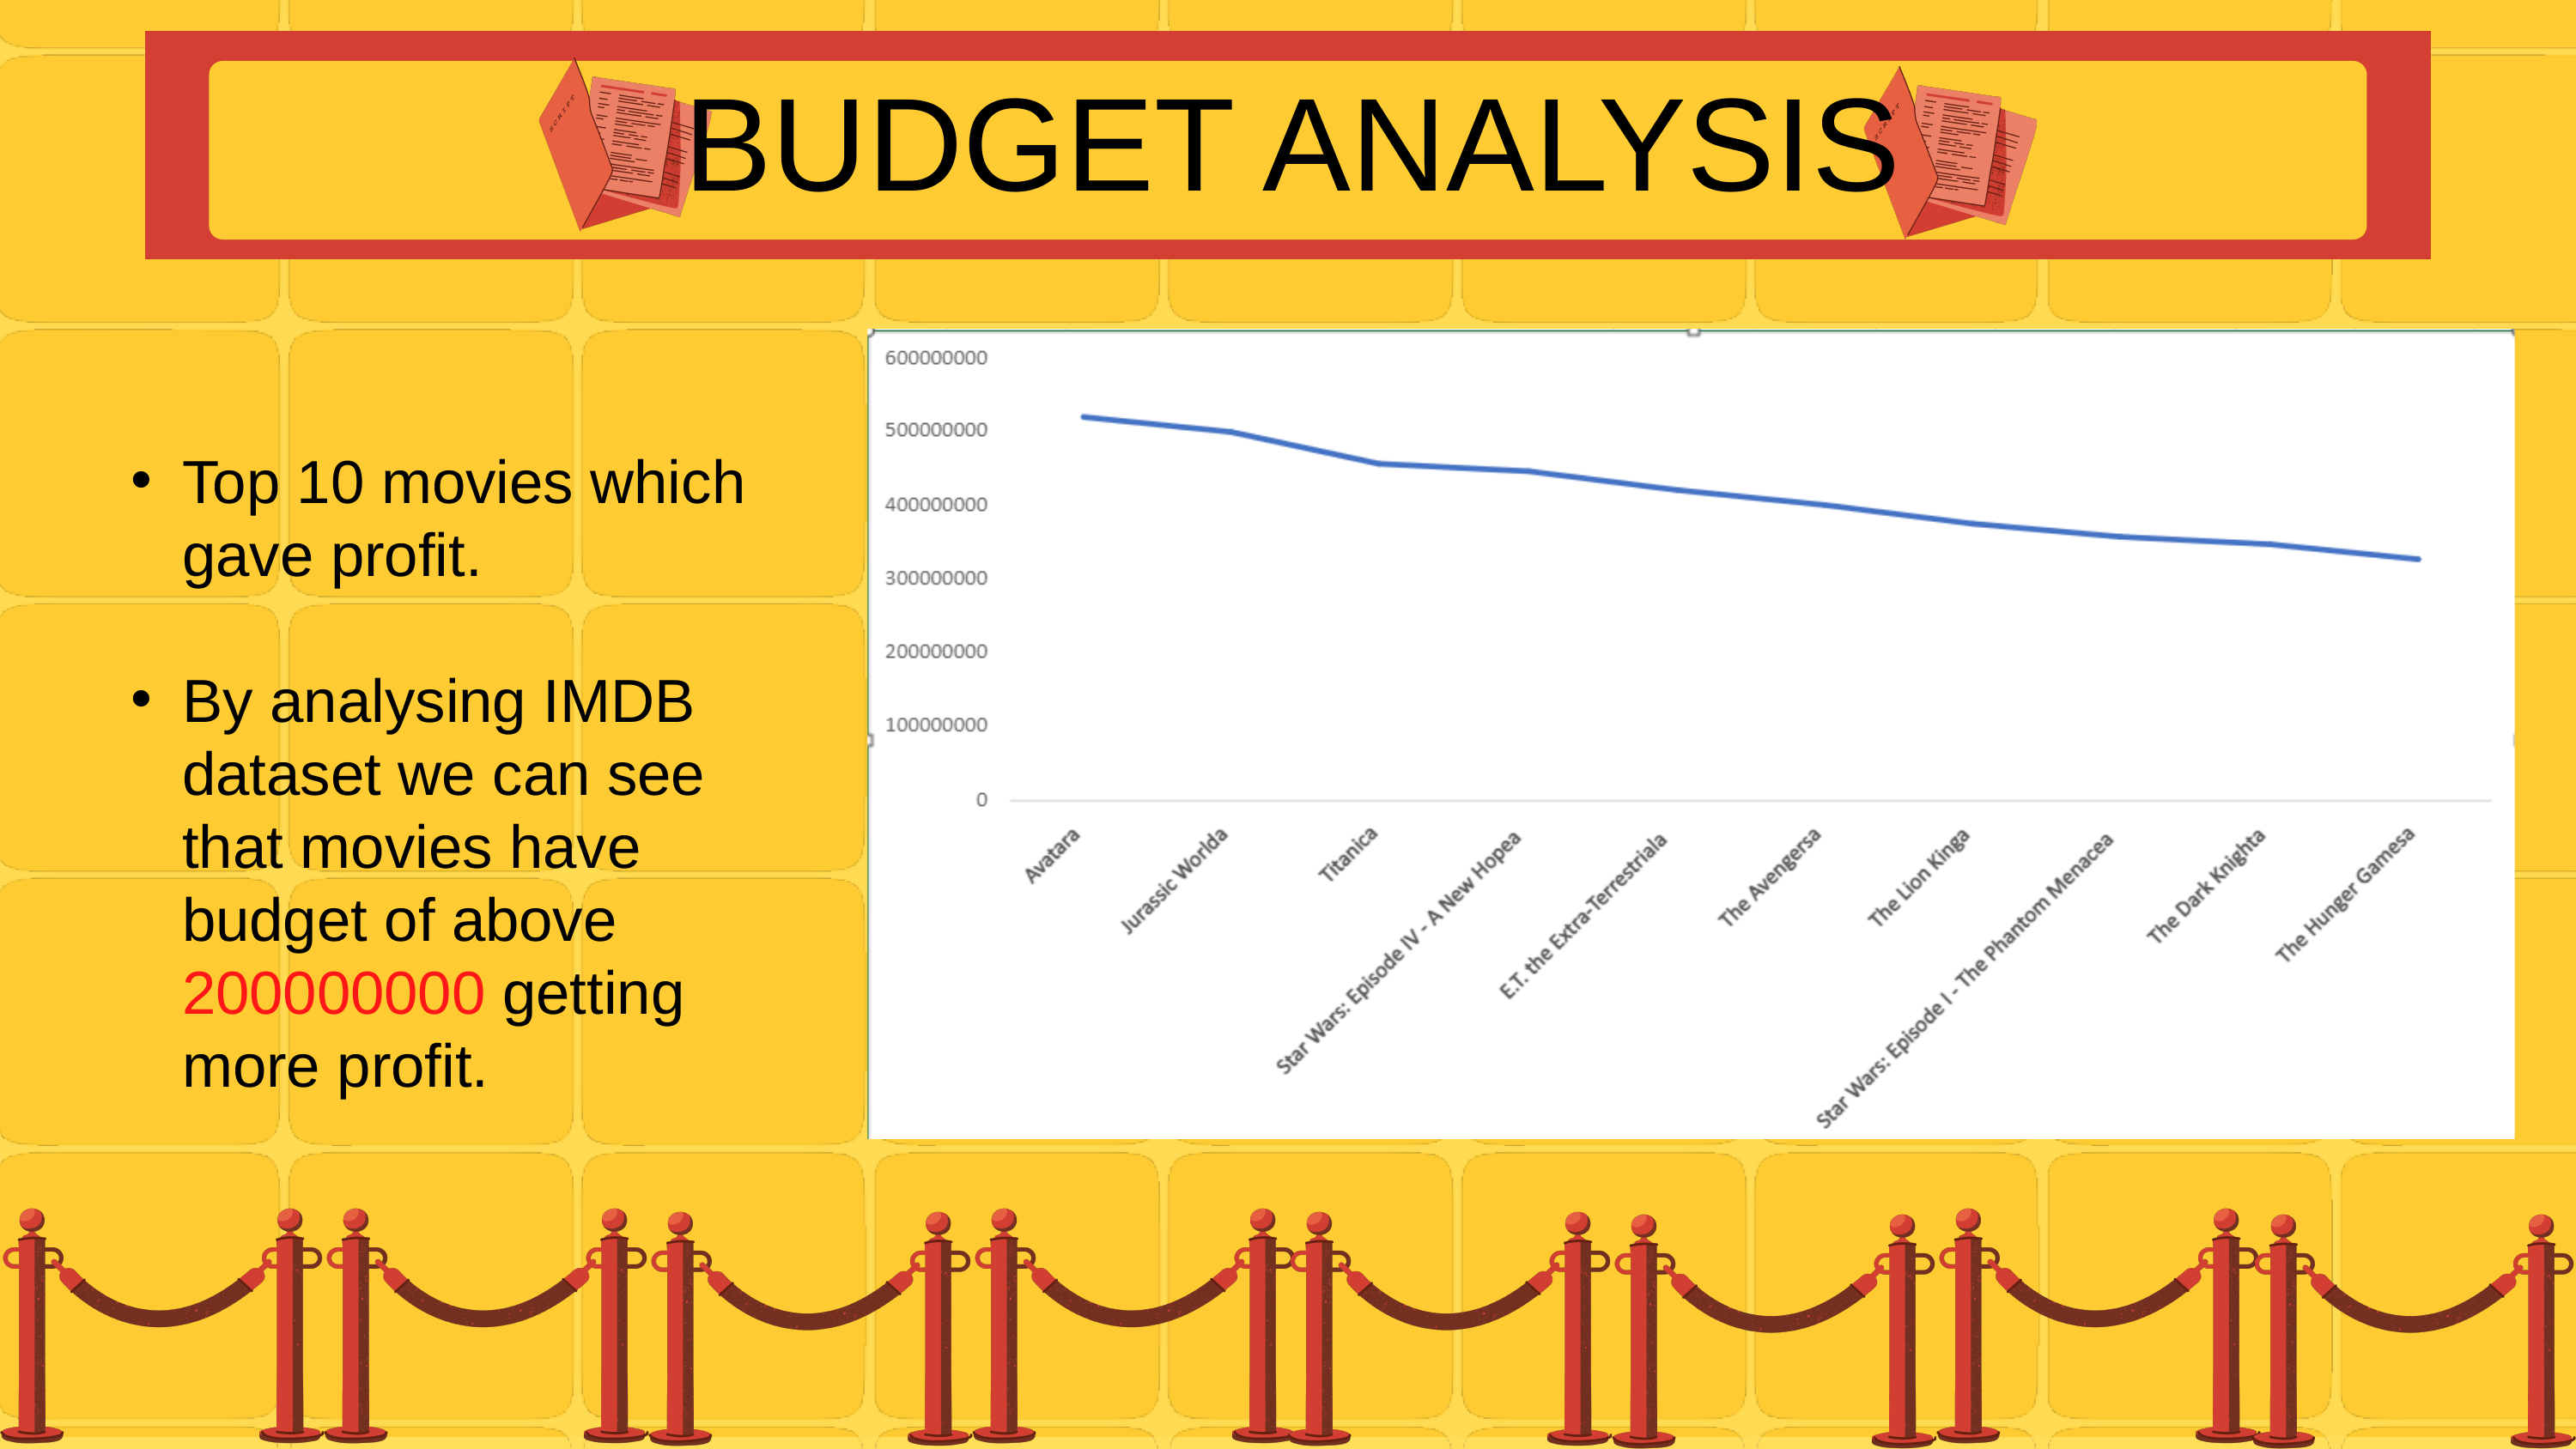

BUDGET ANALYSIS

Top 10 movies which gave profit.

By analysing IMDB dataset we can see that movies have budget of above 200000000 getting more profit.